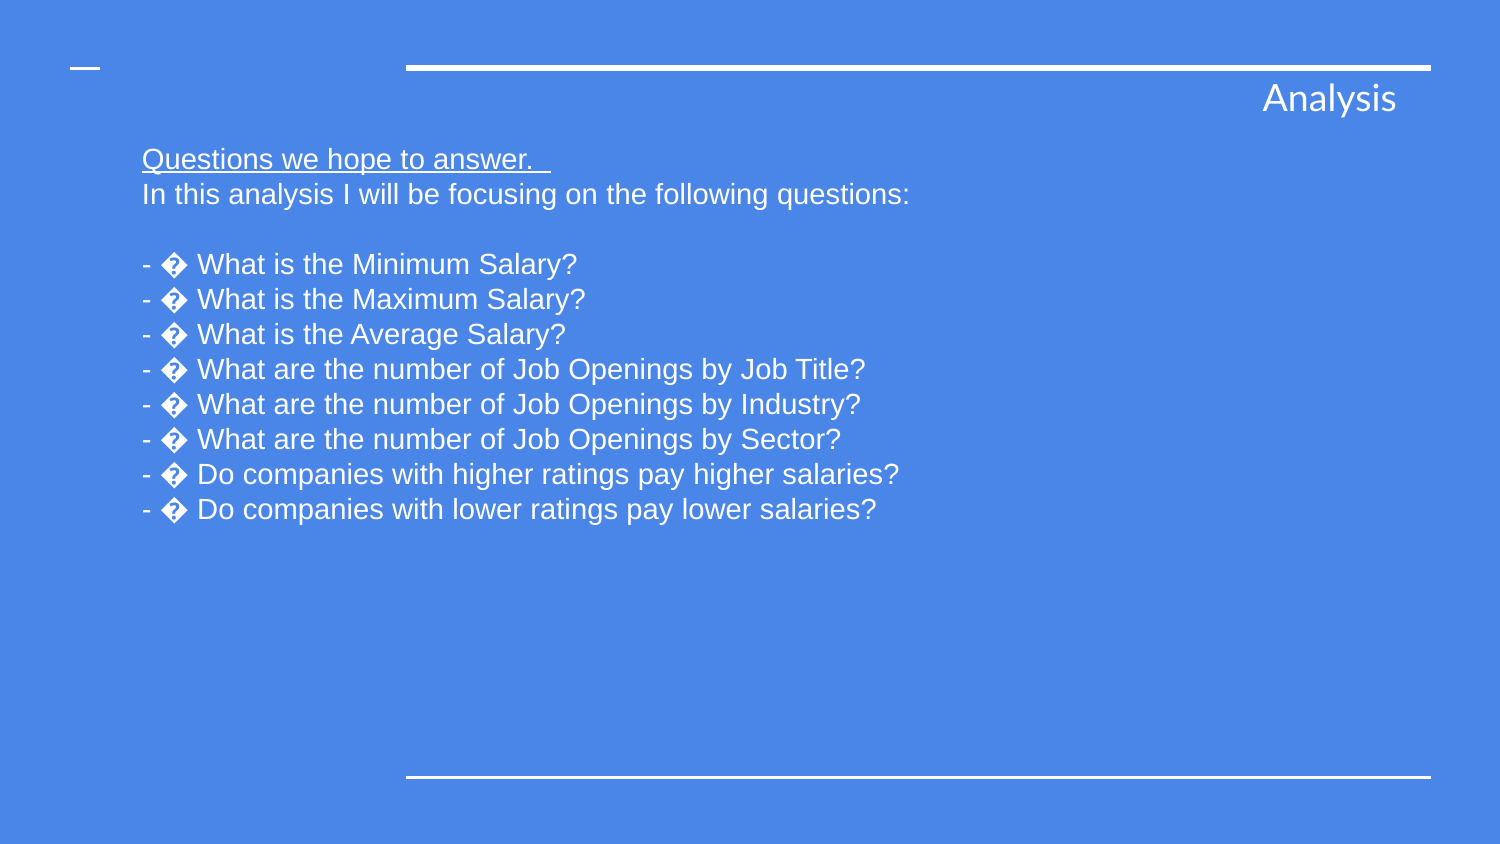

Analysis
#
Questions we hope to answer.
In this analysis I will be focusing on the following questions:

- � What is the Minimum Salary?
- � What is the Maximum Salary?
- � What is the Average Salary?
- � What are the number of Job Openings by Job Title?
- � What are the number of Job Openings by Industry?
- � What are the number of Job Openings by Sector?
- � Do companies with higher ratings pay higher salaries?
- � Do companies with lower ratings pay lower salaries?